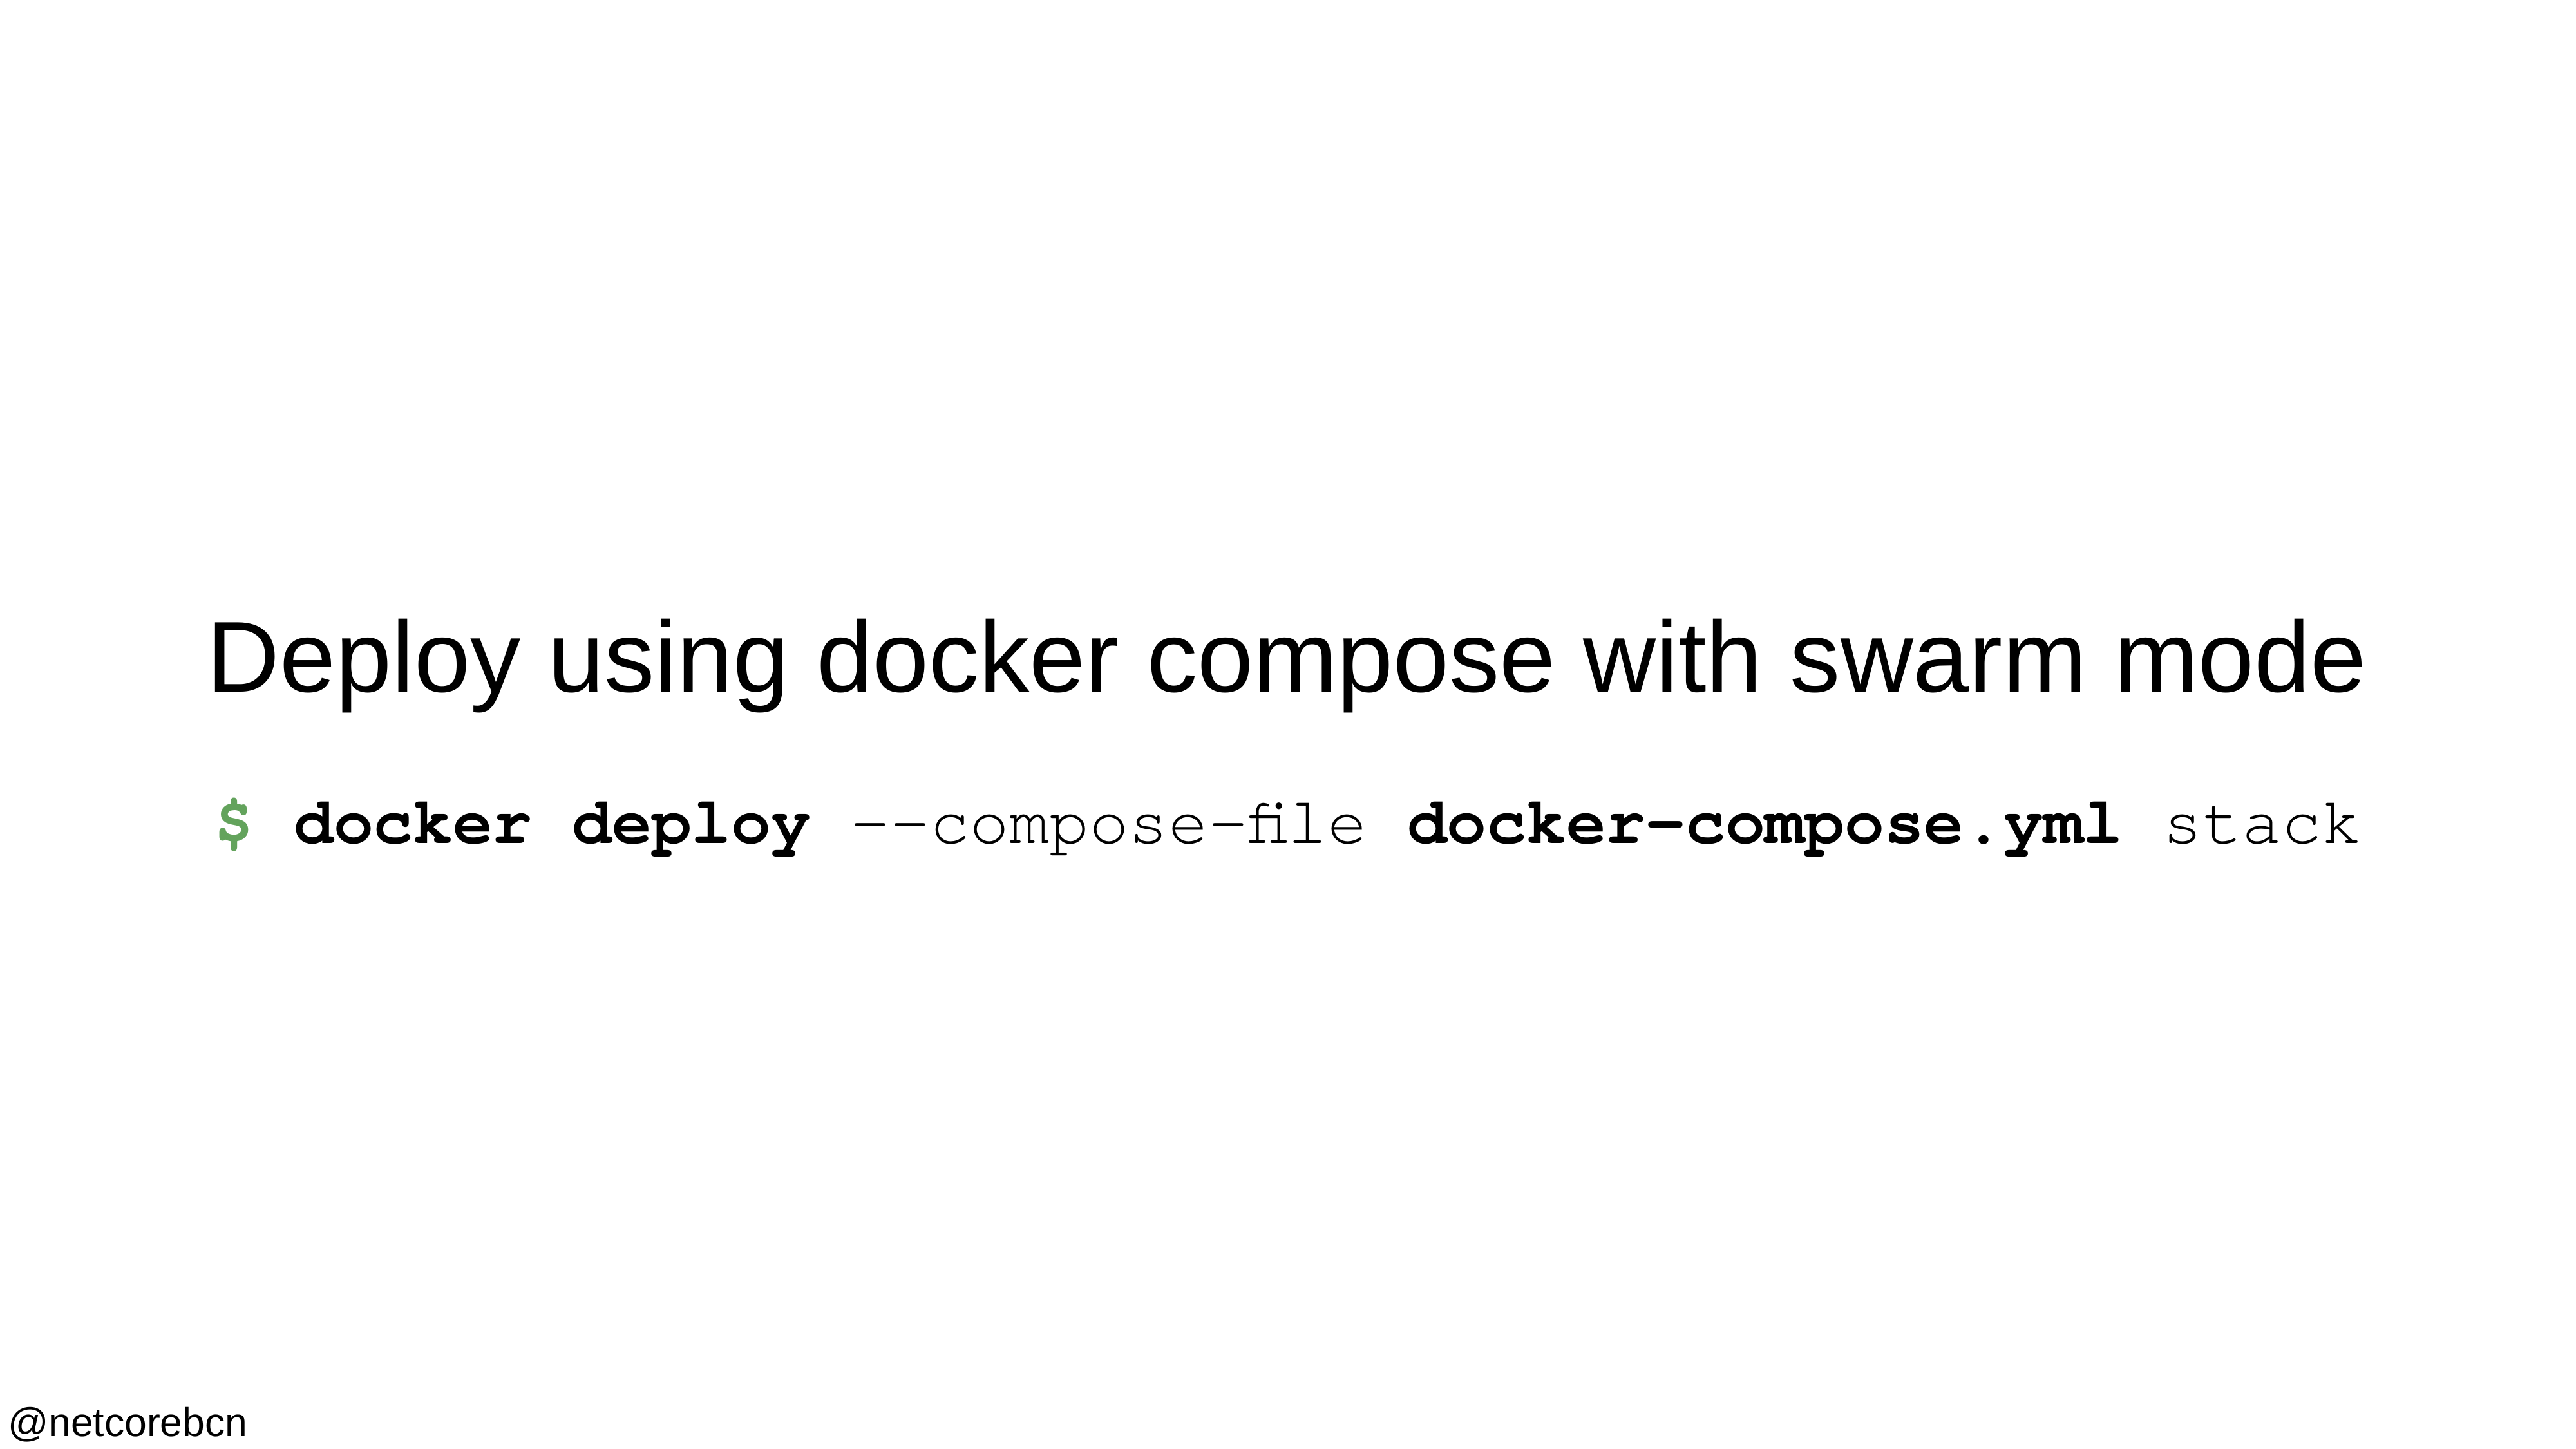

# Deploy using docker compose with swarm mode
$ docker deploy --compose-file docker-compose.yml stack
@netcorebcn